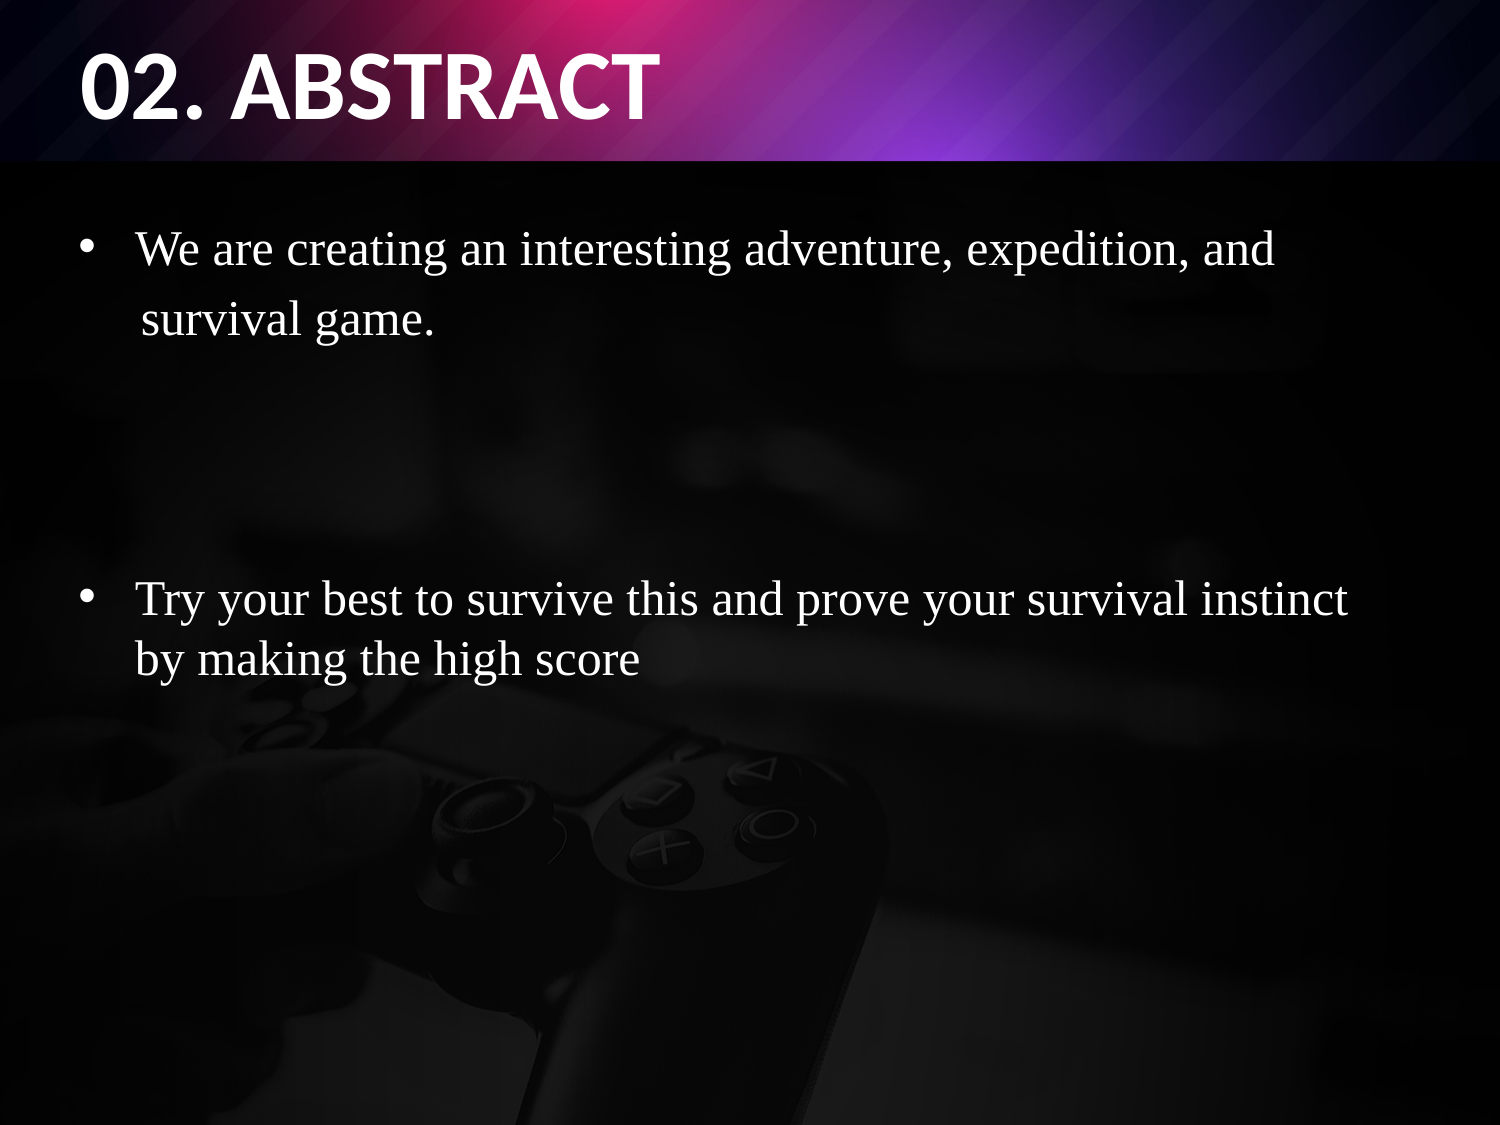

# 02. ABSTRACT
We are creating an interesting adventure, expedition, and
     survival game.​

Try your best to survive this and prove your survival instinct by making the high score